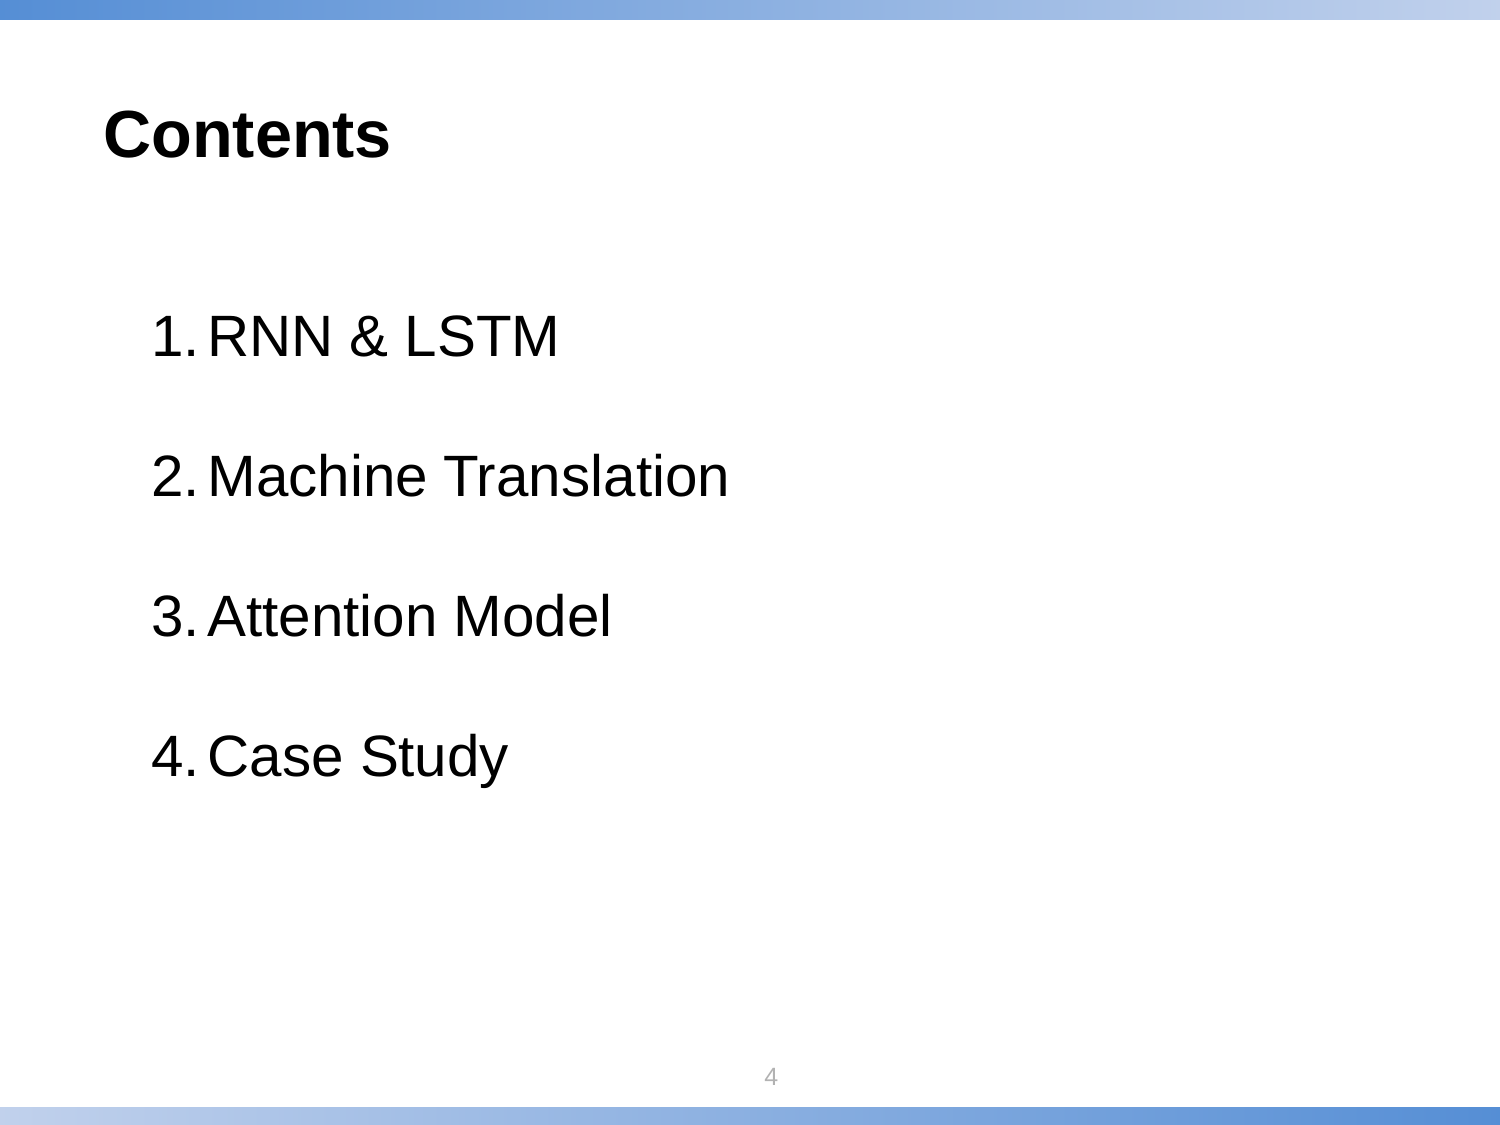

Contents
RNN & LSTM

Machine Translation

Attention Model

Case Study

4